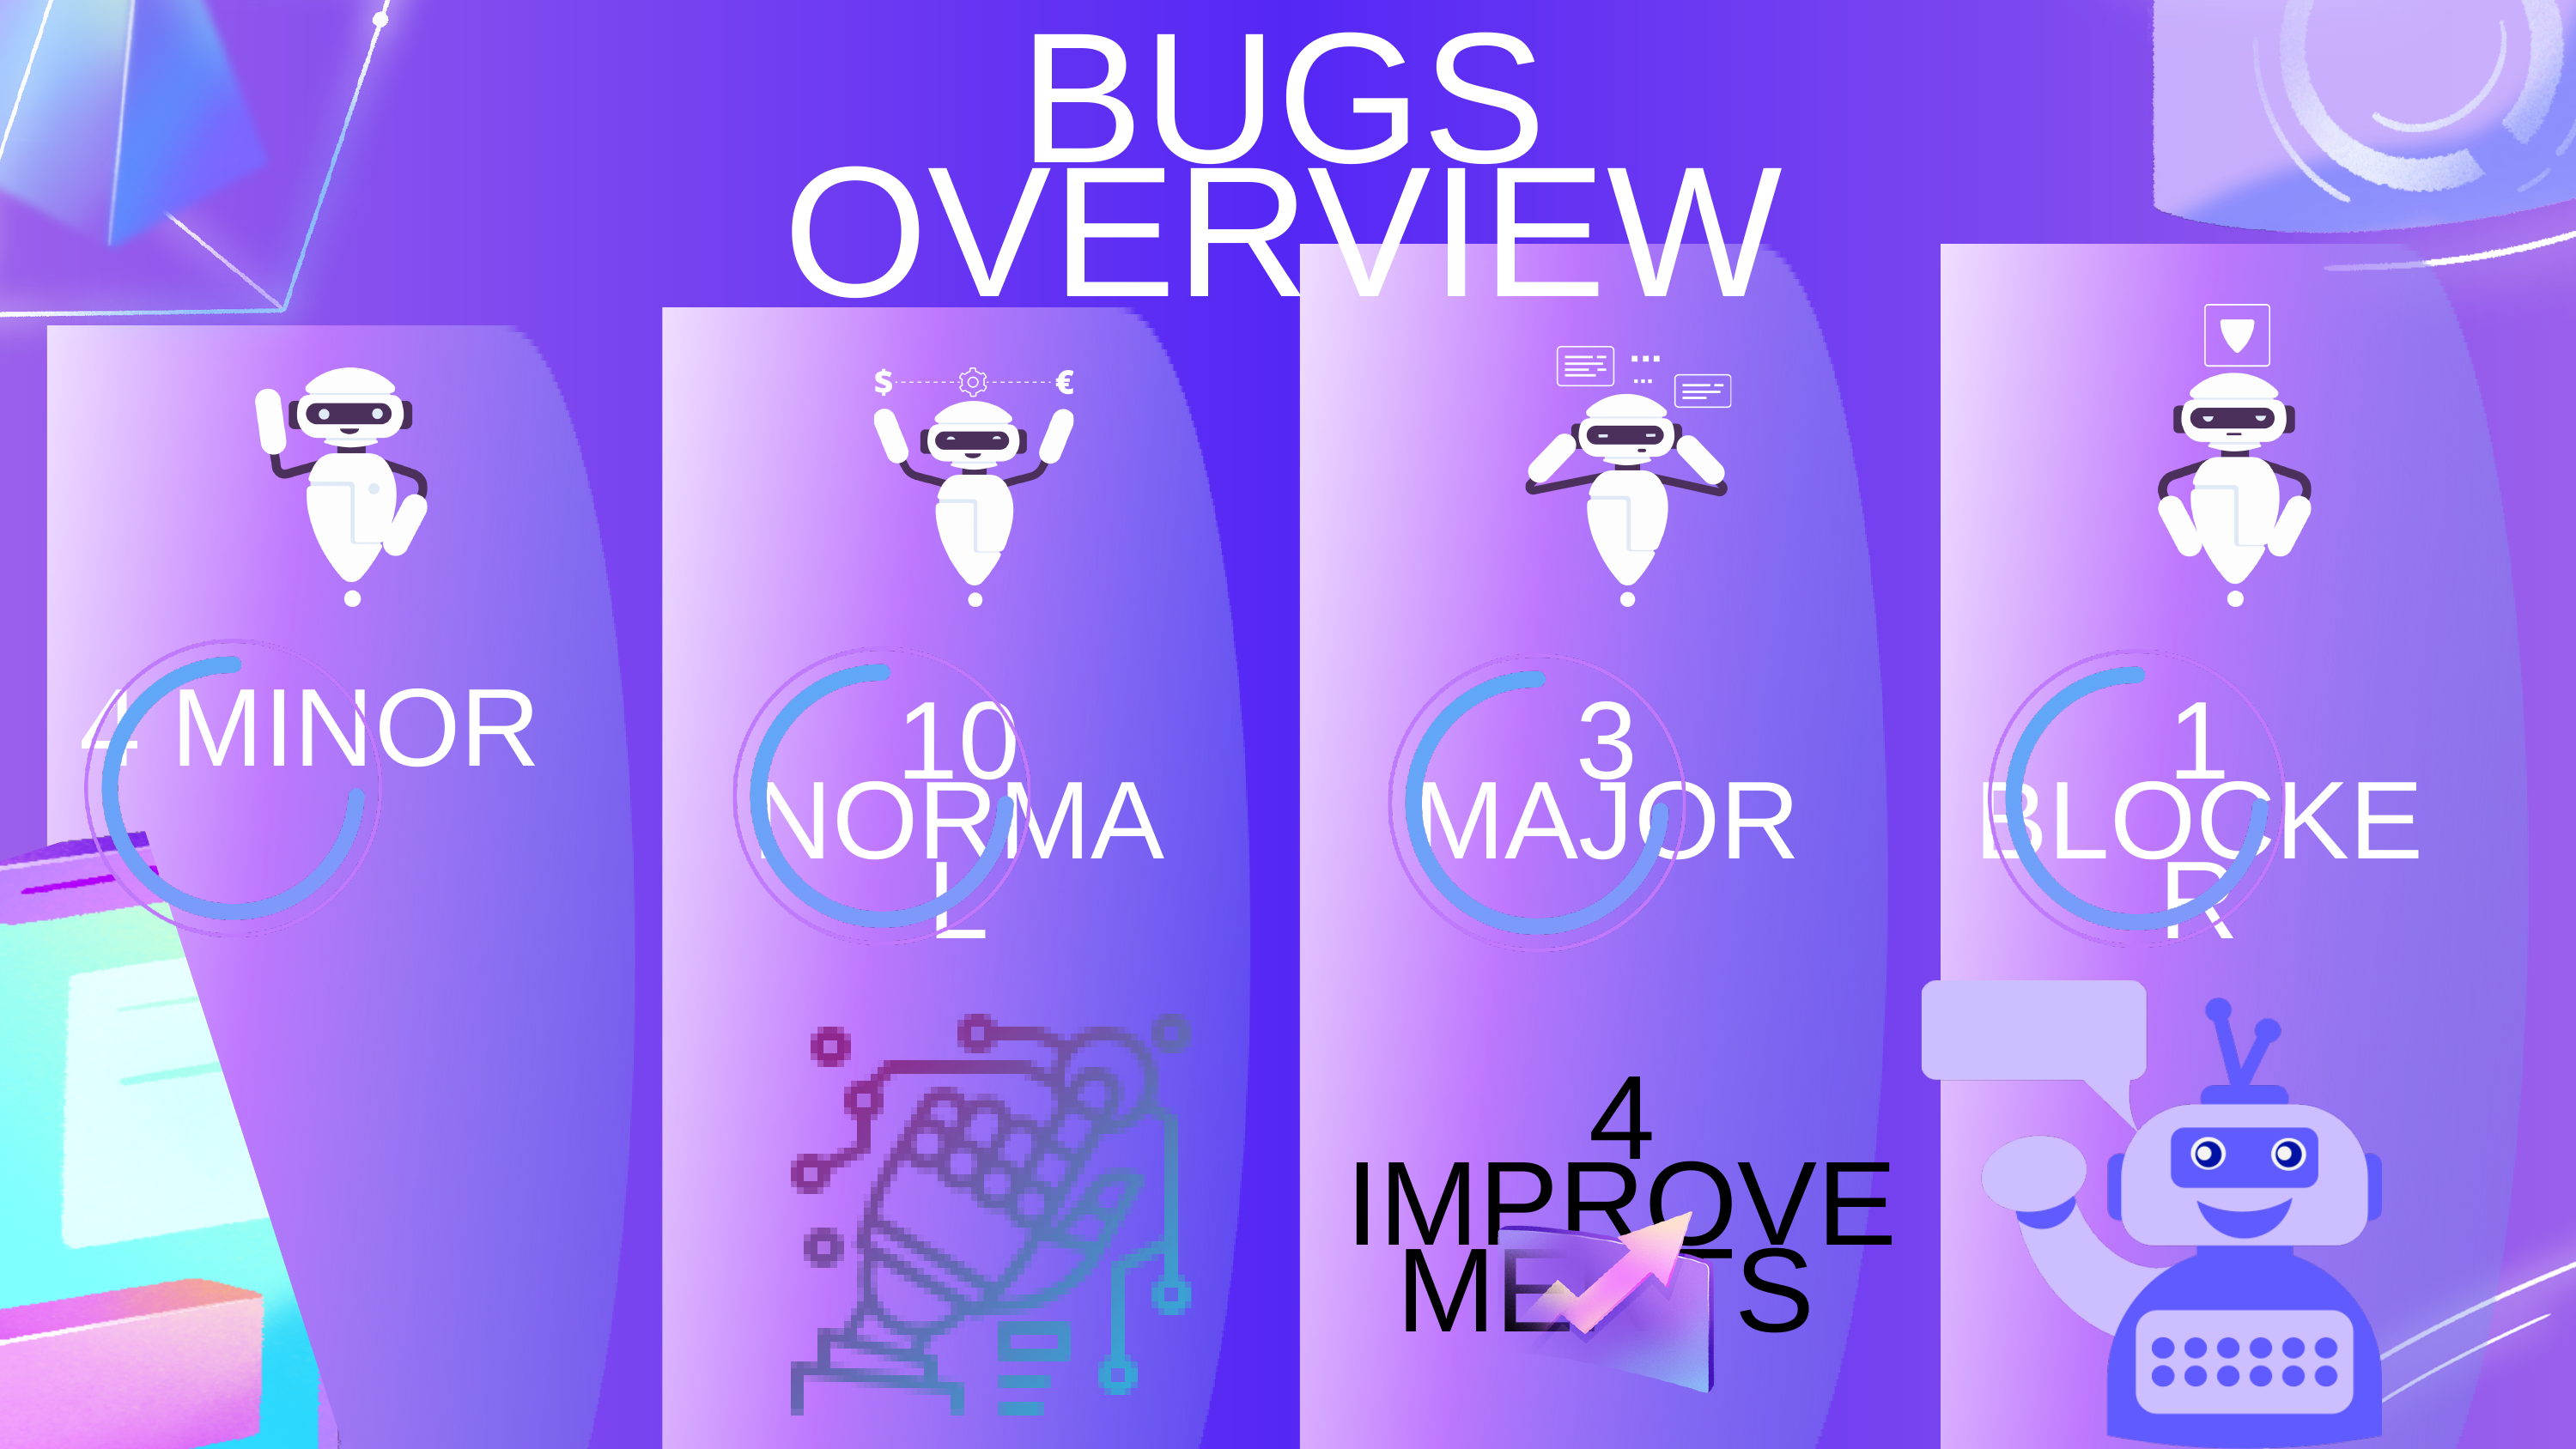

BUGS OVERVIEW

4 MINOR
10 NORMAL
3 MAJOR
1 BLOCKER

4 IMPROVEMENTS